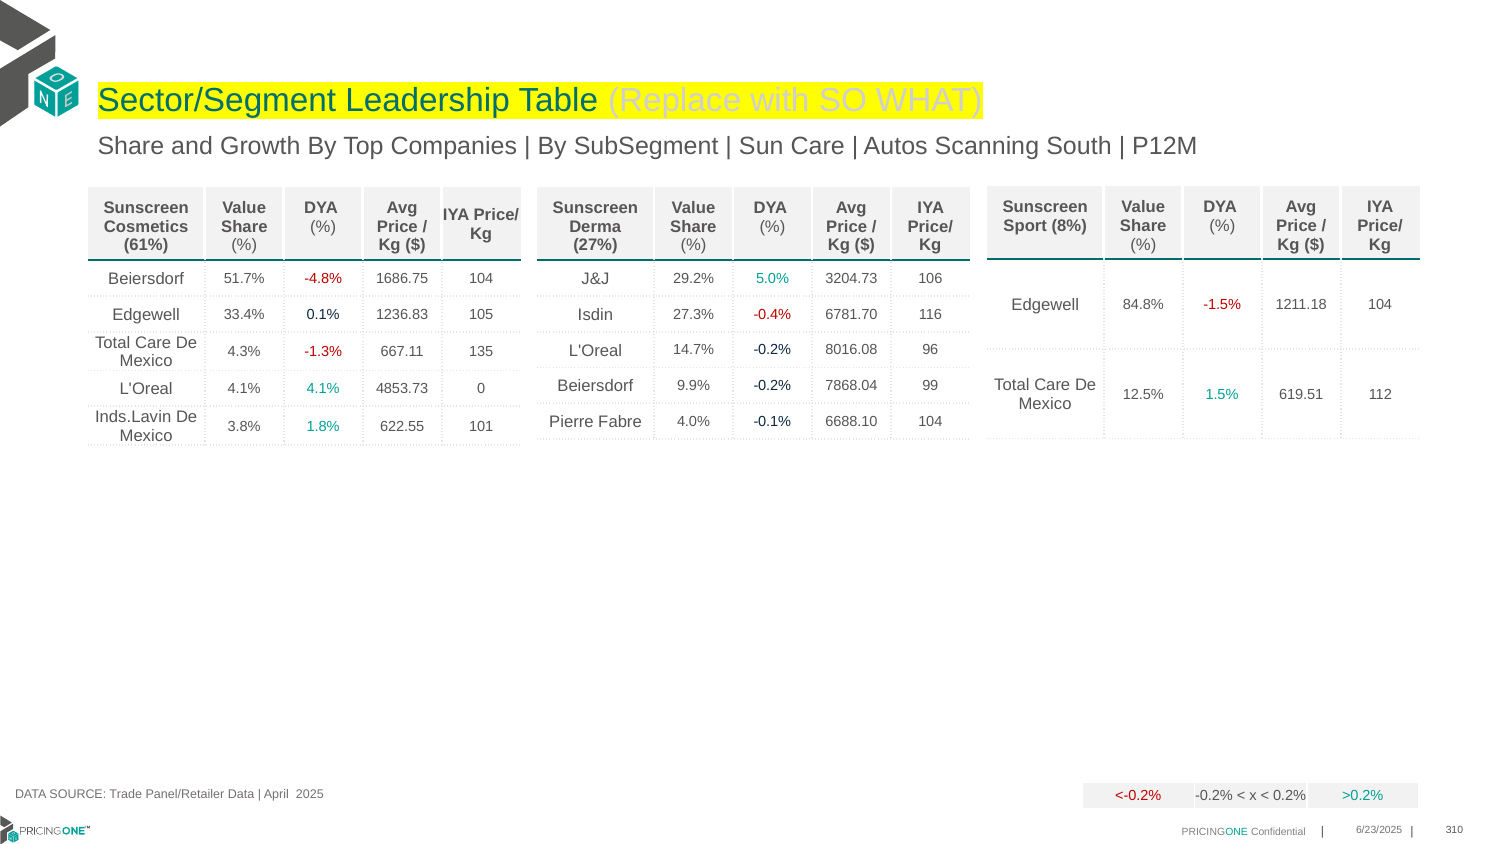

# Sector/Segment Leadership Table (Replace with SO WHAT)
Share and Growth By Top Companies | By SubSegment | Sun Care | Autos Scanning South | P12M
| Sunscreen Sport (8%) | Value Share (%) | DYA (%) | Avg Price /Kg ($) | IYA Price/Kg |
| --- | --- | --- | --- | --- |
| Edgewell | 84.8% | -1.5% | 1211.18 | 104 |
| Total Care De Mexico | 12.5% | 1.5% | 619.51 | 112 |
| Sunscreen Cosmetics (61%) | Value Share (%) | DYA (%) | Avg Price /Kg ($) | IYA Price/ Kg |
| --- | --- | --- | --- | --- |
| Beiersdorf | 51.7% | -4.8% | 1686.75 | 104 |
| Edgewell | 33.4% | 0.1% | 1236.83 | 105 |
| Total Care De Mexico | 4.3% | -1.3% | 667.11 | 135 |
| L'Oreal | 4.1% | 4.1% | 4853.73 | 0 |
| Inds.Lavin De Mexico | 3.8% | 1.8% | 622.55 | 101 |
| Sunscreen Derma (27%) | Value Share (%) | DYA (%) | Avg Price /Kg ($) | IYA Price/Kg |
| --- | --- | --- | --- | --- |
| J&J | 29.2% | 5.0% | 3204.73 | 106 |
| Isdin | 27.3% | -0.4% | 6781.70 | 116 |
| L'Oreal | 14.7% | -0.2% | 8016.08 | 96 |
| Beiersdorf | 9.9% | -0.2% | 7868.04 | 99 |
| Pierre Fabre | 4.0% | -0.1% | 6688.10 | 104 |
DATA SOURCE: Trade Panel/Retailer Data | April  2025
| <-0.2% | -0.2% < x < 0.2% | >0.2% |
| --- | --- | --- |

6/23/2025
310